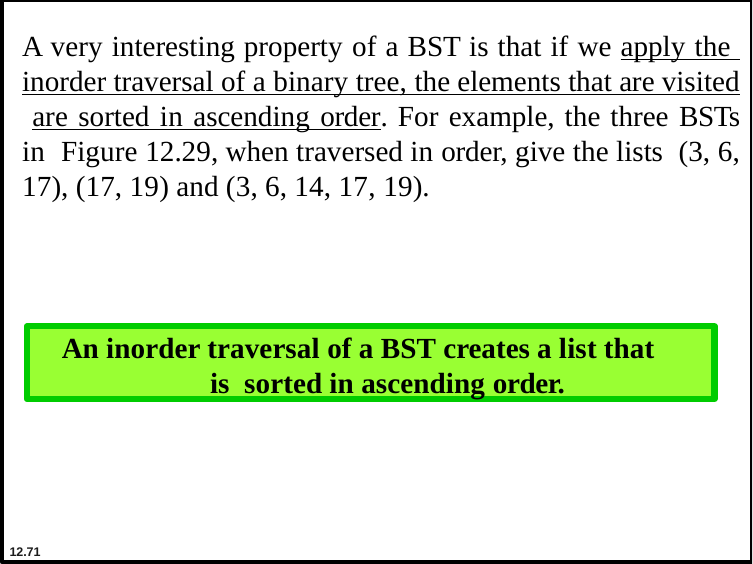

# A very interesting property of a BST is that if we apply the  inorder traversal of a binary tree, the elements that are visited  are sorted in ascending order. For example, the three BSTs in  Figure 12.29, when traversed in order, give the lists  (3, 6, 17), (17, 19) and (3, 6, 14, 17, 19).
An inorder traversal of a BST creates a list that is  sorted in ascending order.
12.71